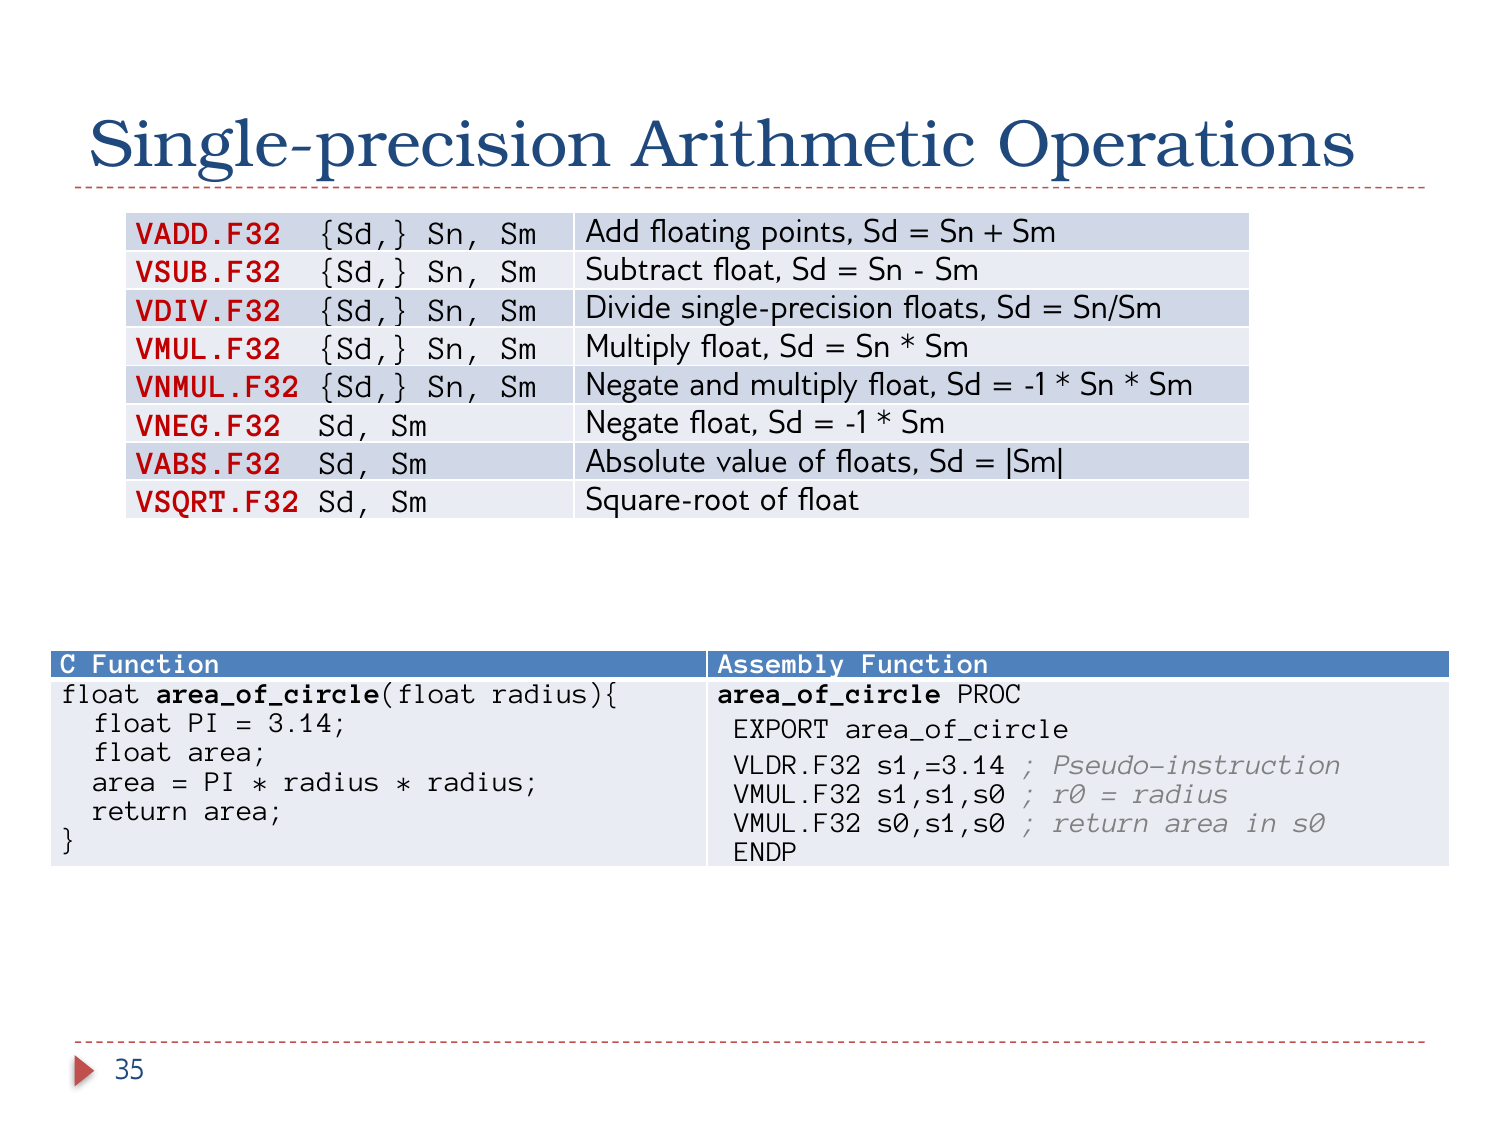

# Single-precision Arithmetic Operations
| VADD.F32 {Sd,} Sn, Sm | Add floating points, Sd = Sn + Sm |
| --- | --- |
| VSUB.F32 {Sd,} Sn, Sm | Subtract float, Sd = Sn - Sm |
| VDIV.F32 {Sd,} Sn, Sm | Divide single-precision floats, Sd = Sn/Sm |
| VMUL.F32 {Sd,} Sn, Sm | Multiply float, Sd = Sn \* Sm |
| VNMUL.F32 {Sd,} Sn, Sm | Negate and multiply float, Sd = -1 \* Sn \* Sm |
| VNEG.F32 Sd, Sm | Negate float, Sd = -1 \* Sm |
| VABS.F32 Sd, Sm | Absolute value of floats, Sd = |Sm| |
| VSQRT.F32 Sd, Sm | Square-root of float |
| C Function | Assembly Function |
| --- | --- |
| float area\_of\_circle(float radius){ float PI = 3.14; float area; area = PI \* radius \* radius; return area; } | area\_of\_circle PROC EXPORT area\_of\_circle VLDR.F32 s1,=3.14 ; Pseudo-instruction VMUL.F32 s1,s1,s0 ; r0 = radius VMUL.F32 s0,s1,s0 ; return area in s0 ENDP |
35